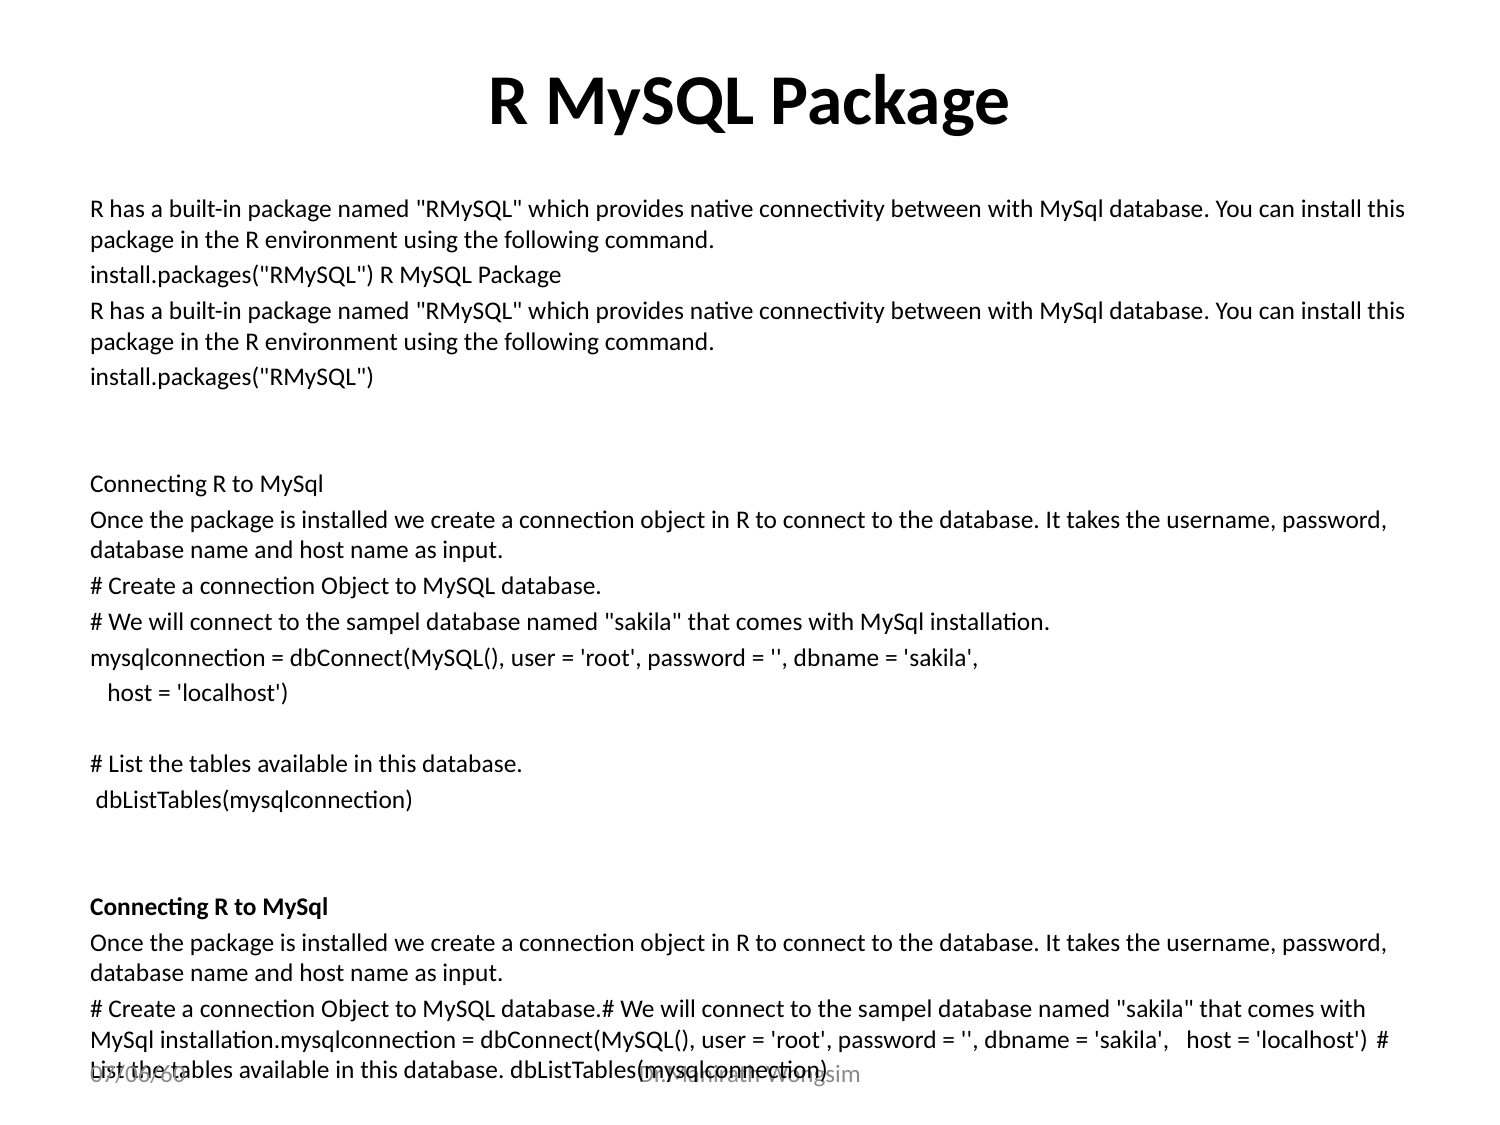

# R MySQL Package
R has a built-in package named "RMySQL" which provides native connectivity between with MySql database. You can install this package in the R environment using the following command.
install.packages("RMySQL") R MySQL Package
R has a built-in package named "RMySQL" which provides native connectivity between with MySql database. You can install this package in the R environment using the following command.
install.packages("RMySQL")

Connecting R to MySql
Once the package is installed we create a connection object in R to connect to the database. It takes the username, password, database name and host name as input.
# Create a connection Object to MySQL database.
# We will connect to the sampel database named "sakila" that comes with MySql installation.
mysqlconnection = dbConnect(MySQL(), user = 'root', password = '', dbname = 'sakila',
   host = 'localhost')

# List the tables available in this database.
 dbListTables(mysqlconnection)

Connecting R to MySql
Once the package is installed we create a connection object in R to connect to the database. It takes the username, password, database name and host name as input.
# Create a connection Object to MySQL database.# We will connect to the sampel database named "sakila" that comes with MySql installation.mysqlconnection = dbConnect(MySQL(), user = 'root', password = '', dbname = 'sakila',   host = 'localhost') # List the tables available in this database. dbListTables(mysqlconnection)

07/06/60
Dr.Manirath Wongsim